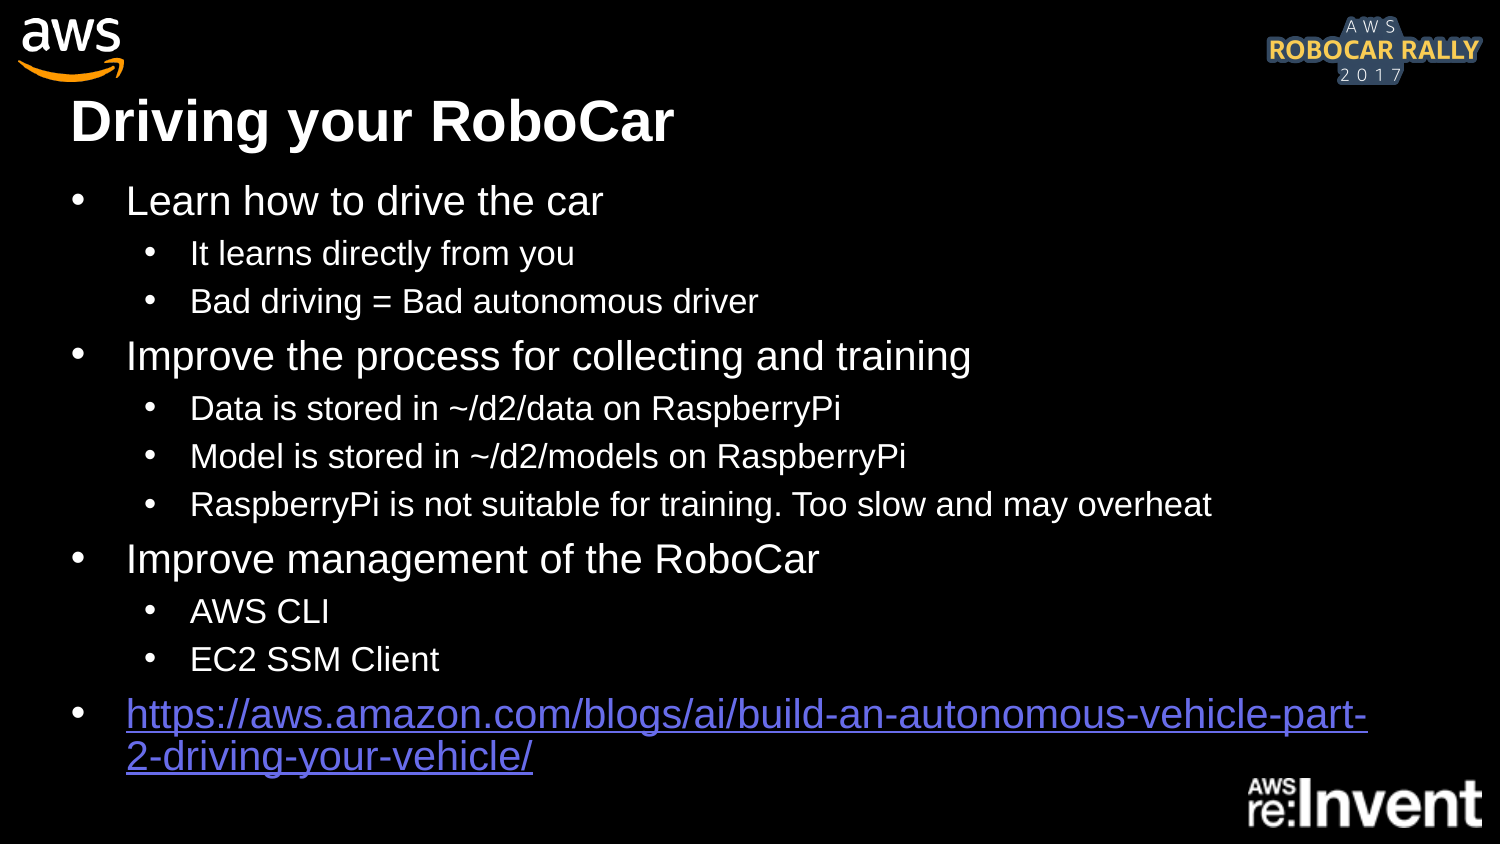

# Driving your RoboCar
Learn how to drive the car
It learns directly from you
Bad driving = Bad autonomous driver
Improve the process for collecting and training
Data is stored in ~/d2/data on RaspberryPi
Model is stored in ~/d2/models on RaspberryPi
RaspberryPi is not suitable for training. Too slow and may overheat
Improve management of the RoboCar
AWS CLI
EC2 SSM Client
https://aws.amazon.com/blogs/ai/build-an-autonomous-vehicle-part-2-driving-your-vehicle/